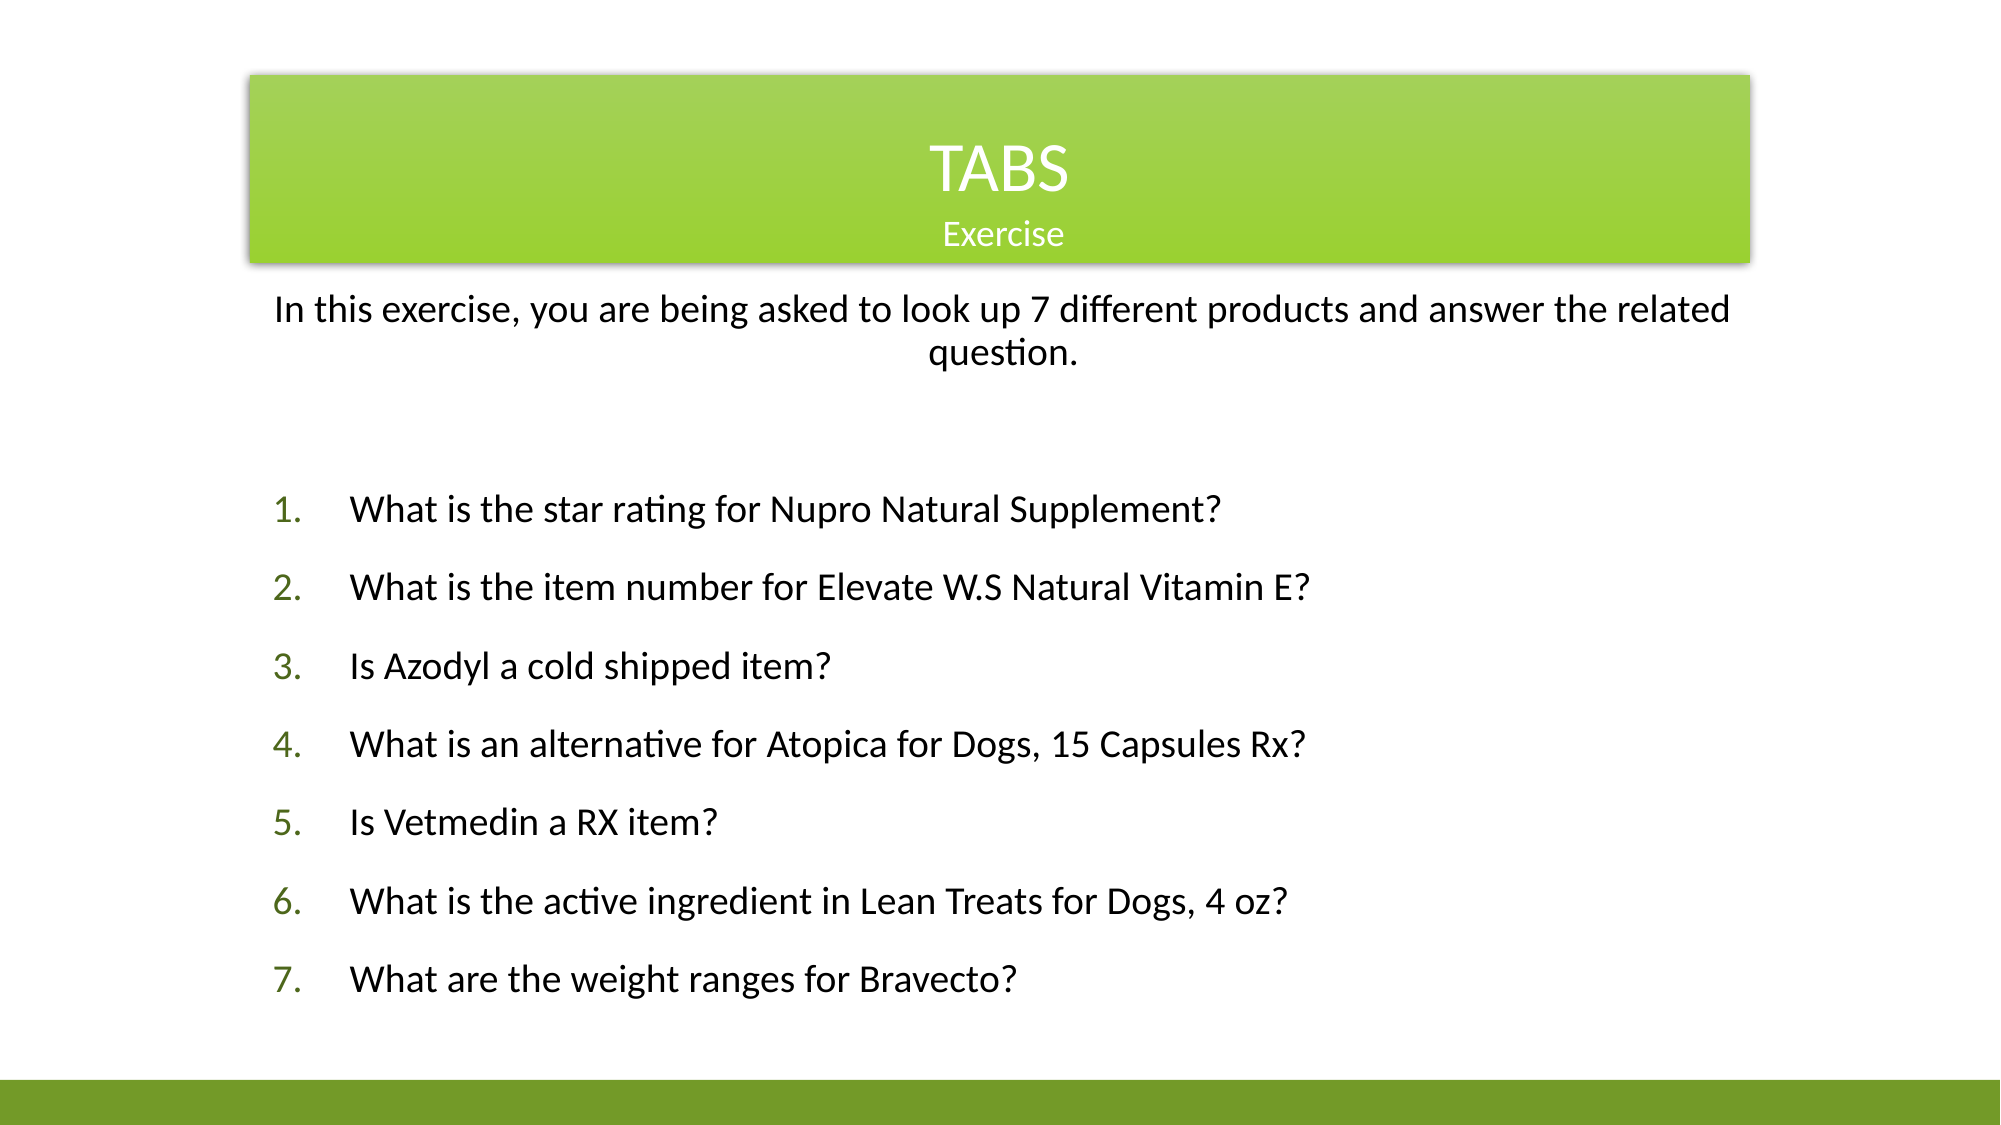

# Tabs
Exercise
In this exercise, you are being asked to look up 7 different products and answer the related question.

What is the star rating for Nupro Natural Supplement?
What is the item number for Elevate W.S Natural Vitamin E?
Is Azodyl a cold shipped item?
What is an alternative for Atopica for Dogs, 15 Capsules Rx?
Is Vetmedin a RX item?
What is the active ingredient in Lean Treats for Dogs, 4 oz?
What are the weight ranges for Bravecto?